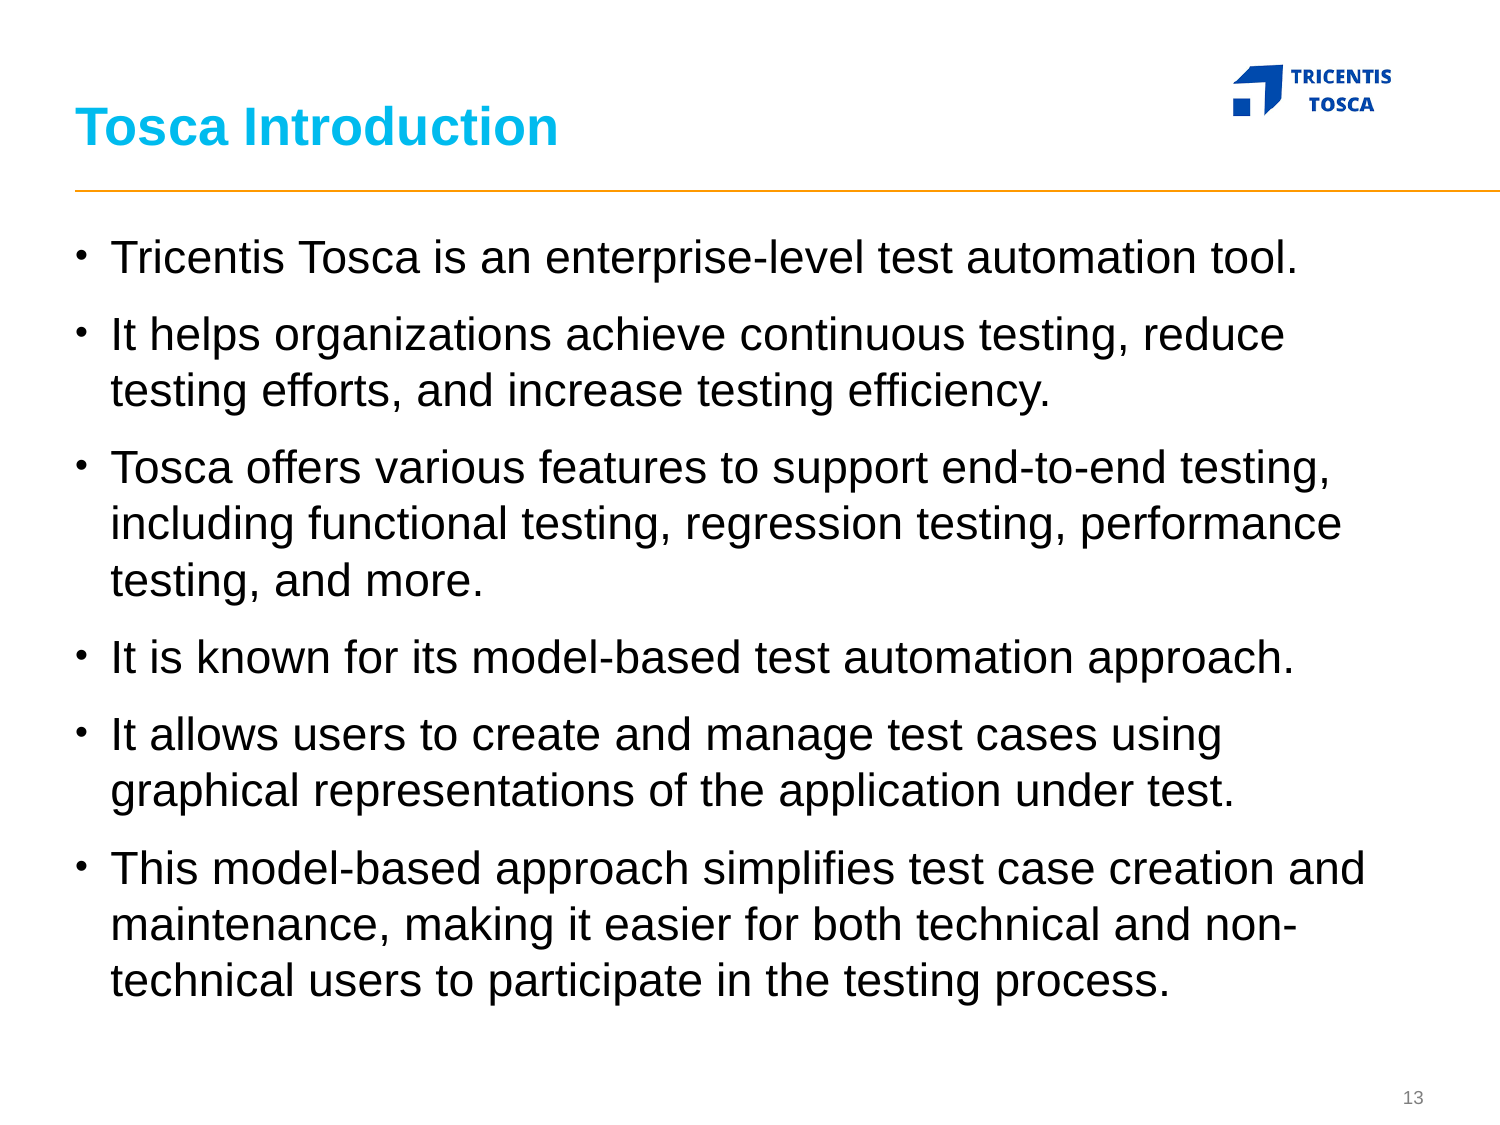

# Tosca Introduction
Tricentis Tosca is an enterprise-level test automation tool.
It helps organizations achieve continuous testing, reduce testing efforts, and increase testing efficiency.
Tosca offers various features to support end-to-end testing, including functional testing, regression testing, performance testing, and more.
It is known for its model-based test automation approach.
It allows users to create and manage test cases using graphical representations of the application under test.
This model-based approach simplifies test case creation and maintenance, making it easier for both technical and non-technical users to participate in the testing process.